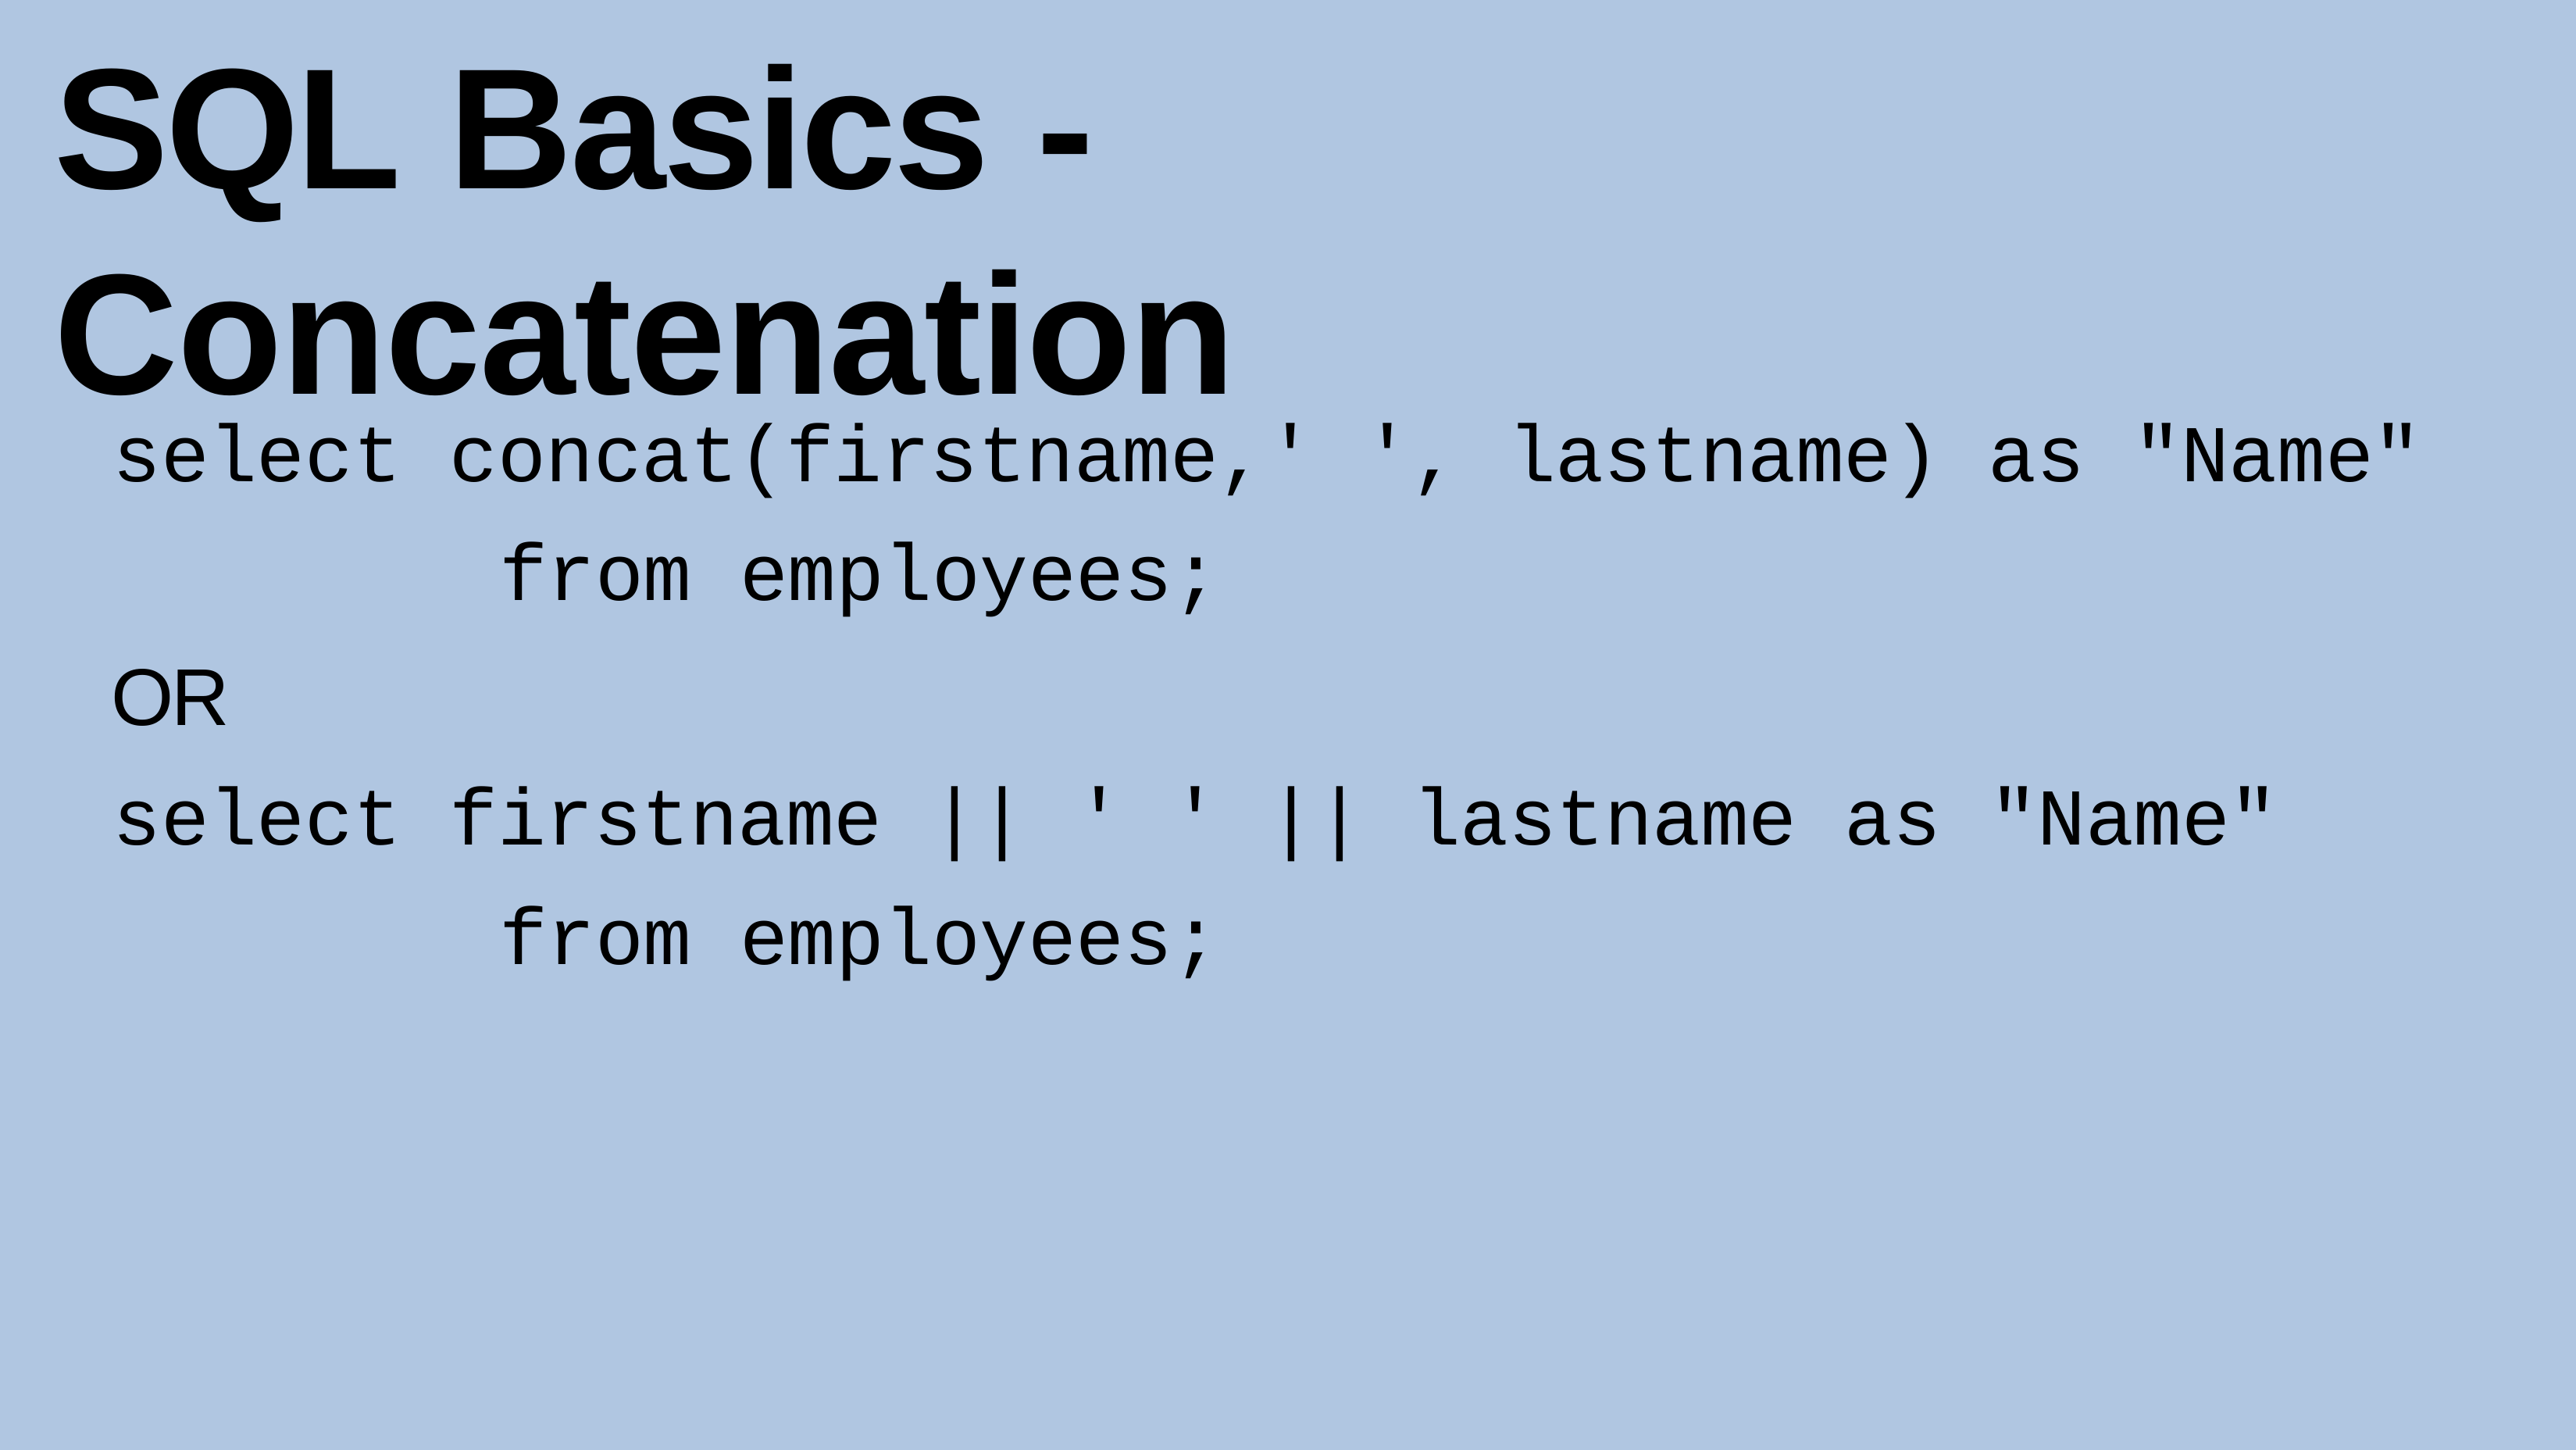

# SQL Basics - Concatenation
select concat(firstname,' ', lastname) as "Name"  from employees;
OR
select firstname || ' ' || lastname as "Name"  from employees;